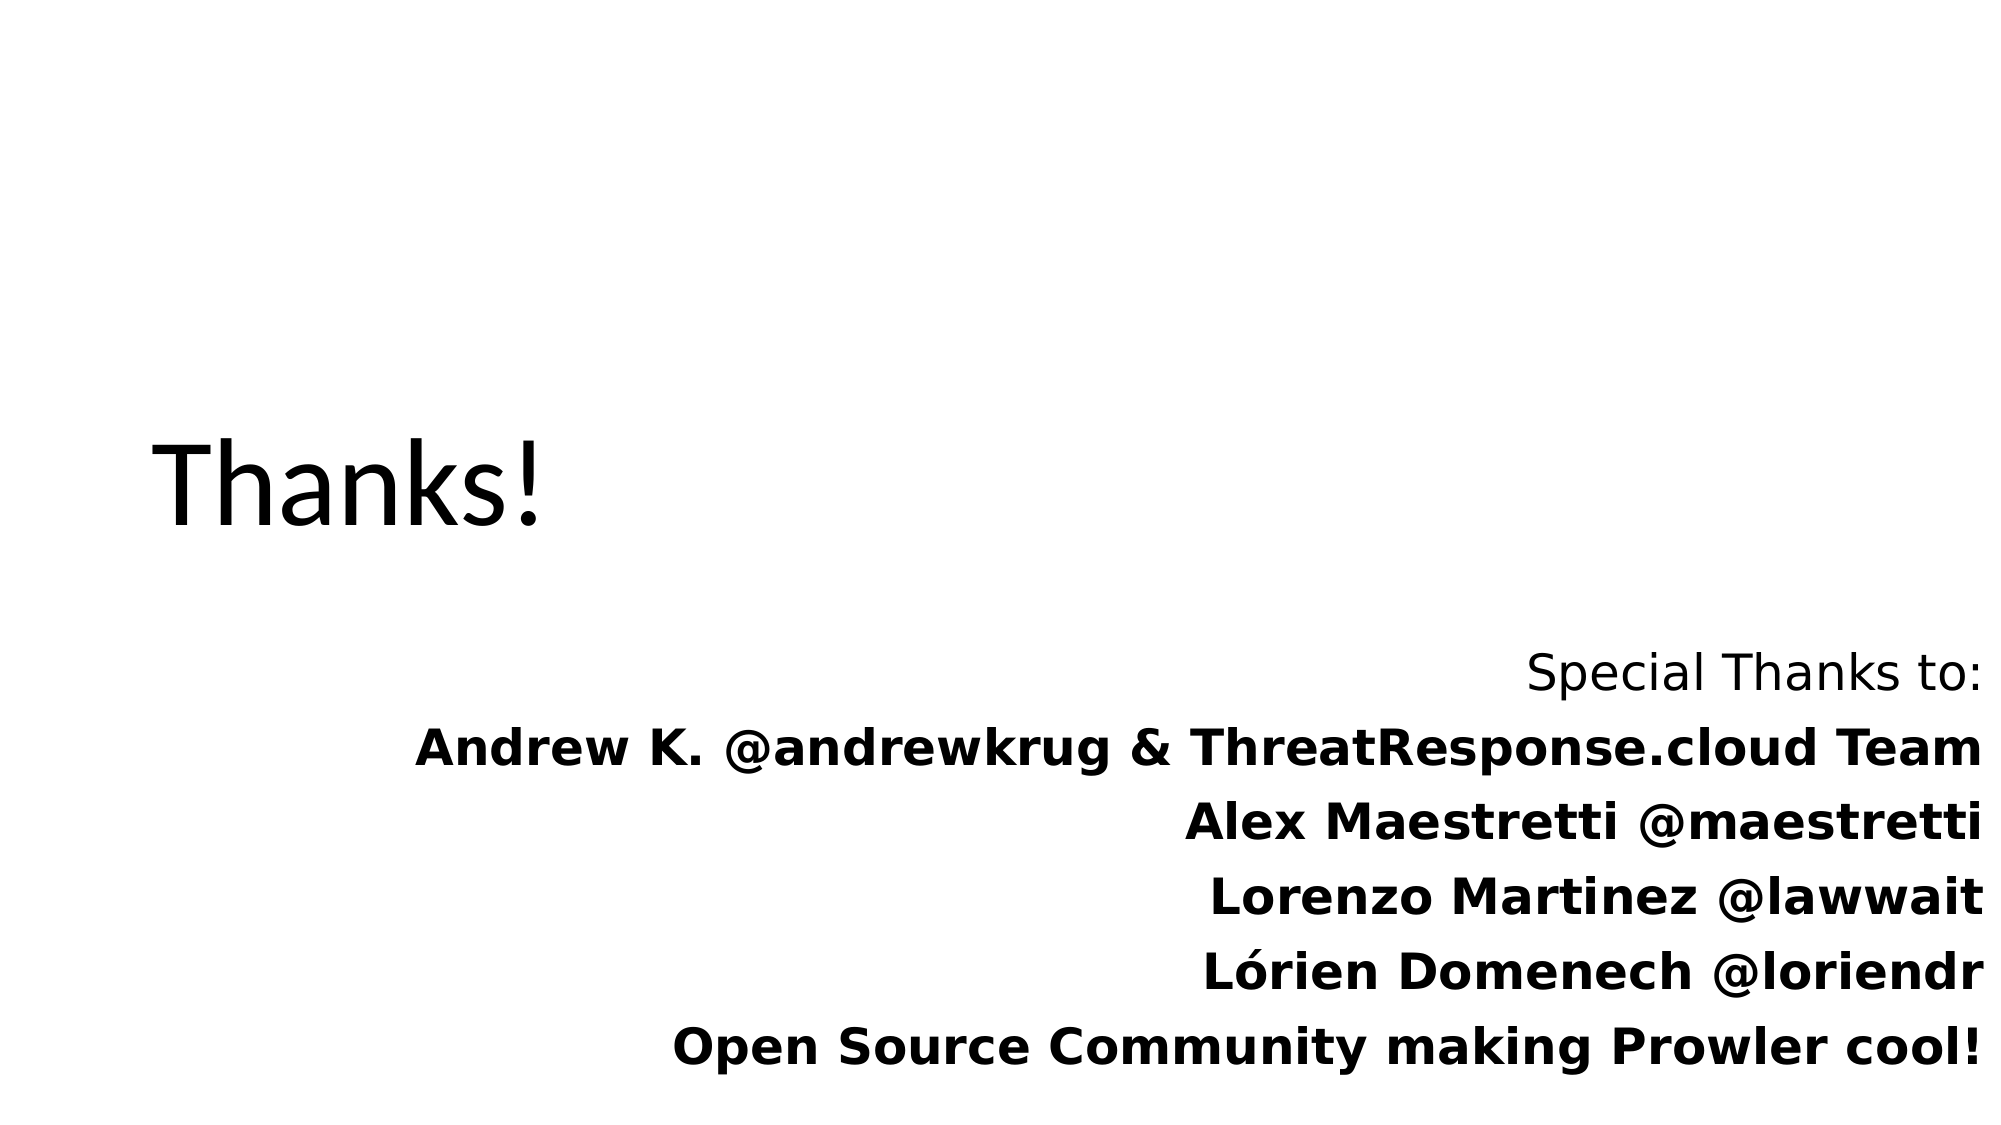

# Thanks!
Special Thanks to:
Andrew K. @andrewkrug & ThreatResponse.cloud Team
Alex Maestretti @maestretti
Lorenzo Martinez @lawwait
Lórien Domenech @loriendr
Open Source Community making Prowler cool!